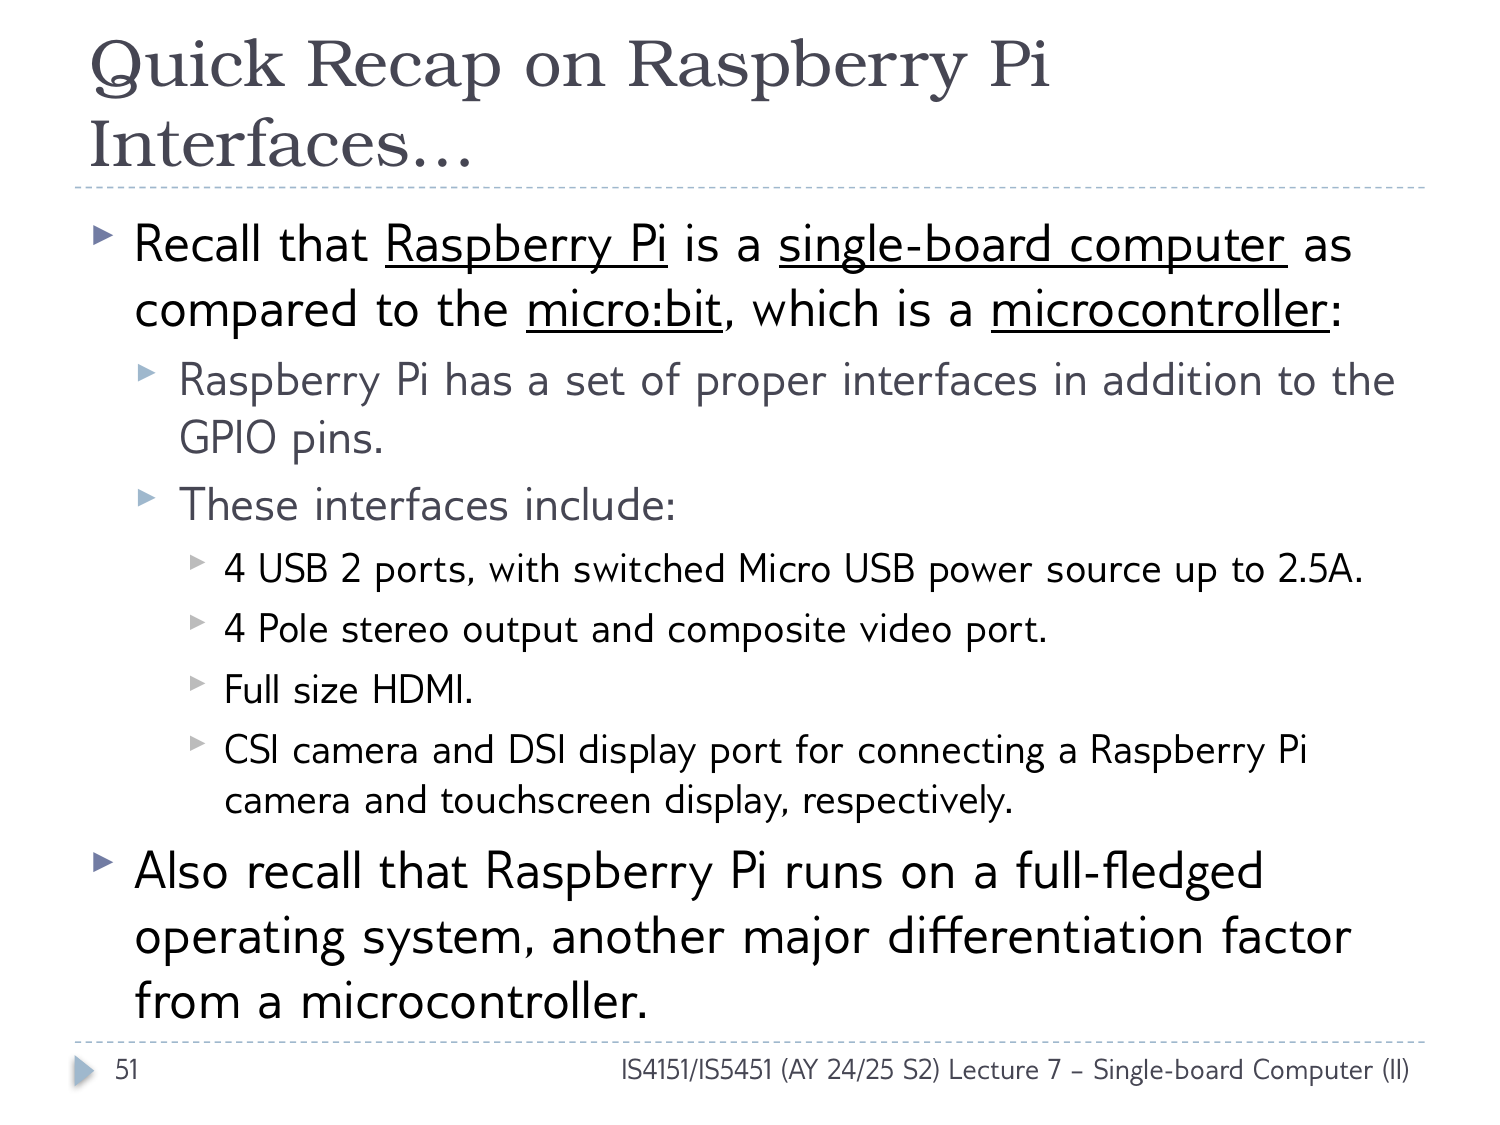

# Quick Recap on Raspberry Pi Interfaces…
Recall that Raspberry Pi is a single-board computer as compared to the micro:bit, which is a microcontroller:
Raspberry Pi has a set of proper interfaces in addition to the GPIO pins.
These interfaces include:
4 USB 2 ports, with switched Micro USB power source up to 2.5A.
4 Pole stereo output and composite video port.
Full size HDMI.
CSI camera and DSI display port for connecting a Raspberry Pi camera and touchscreen display, respectively.
Also recall that Raspberry Pi runs on a full-fledged operating system, another major differentiation factor from a microcontroller.
51
IS4151/IS5451 (AY 24/25 S2) Lecture 7 – Single-board Computer (II)